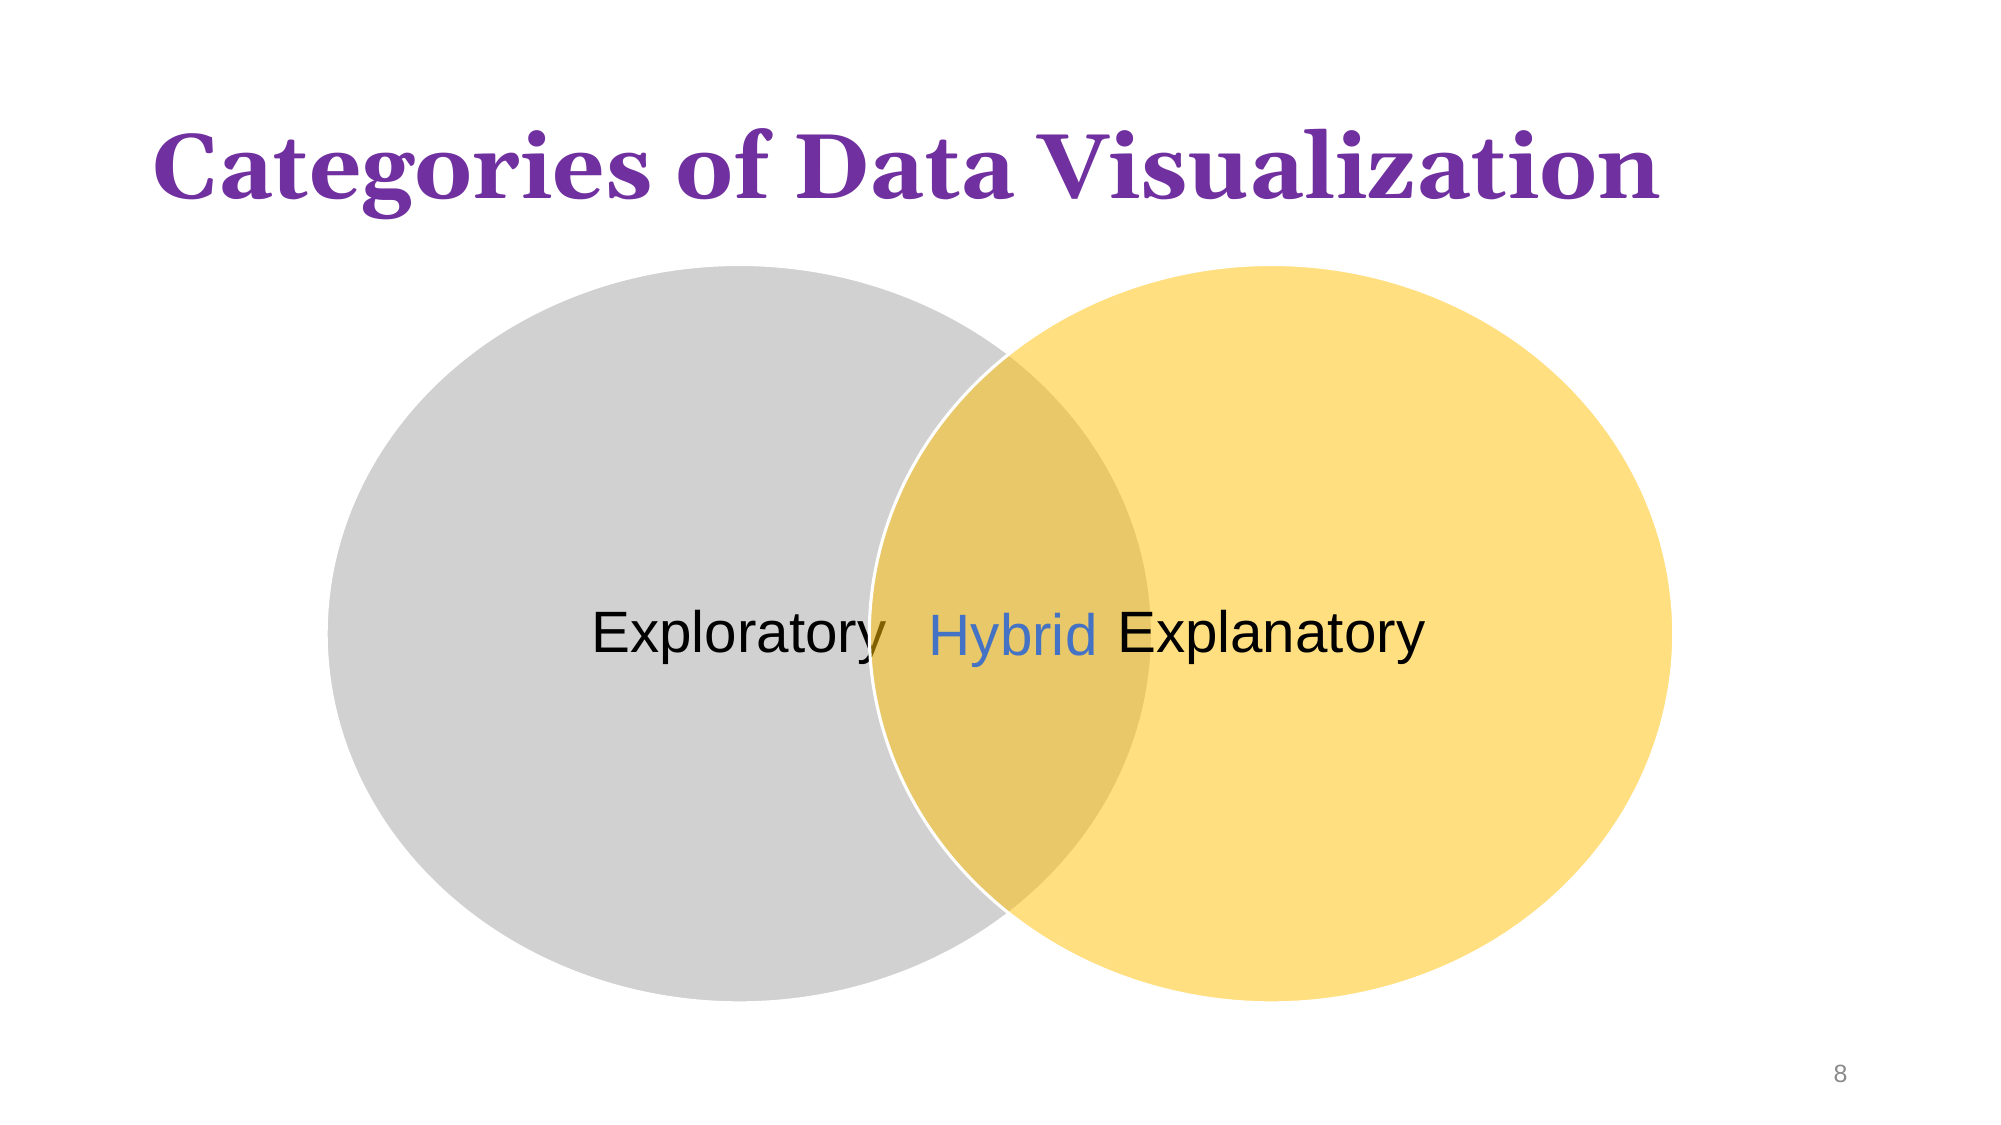

# Categories of Data Visualization
Exploratory
Explanatory
Hybrid
8